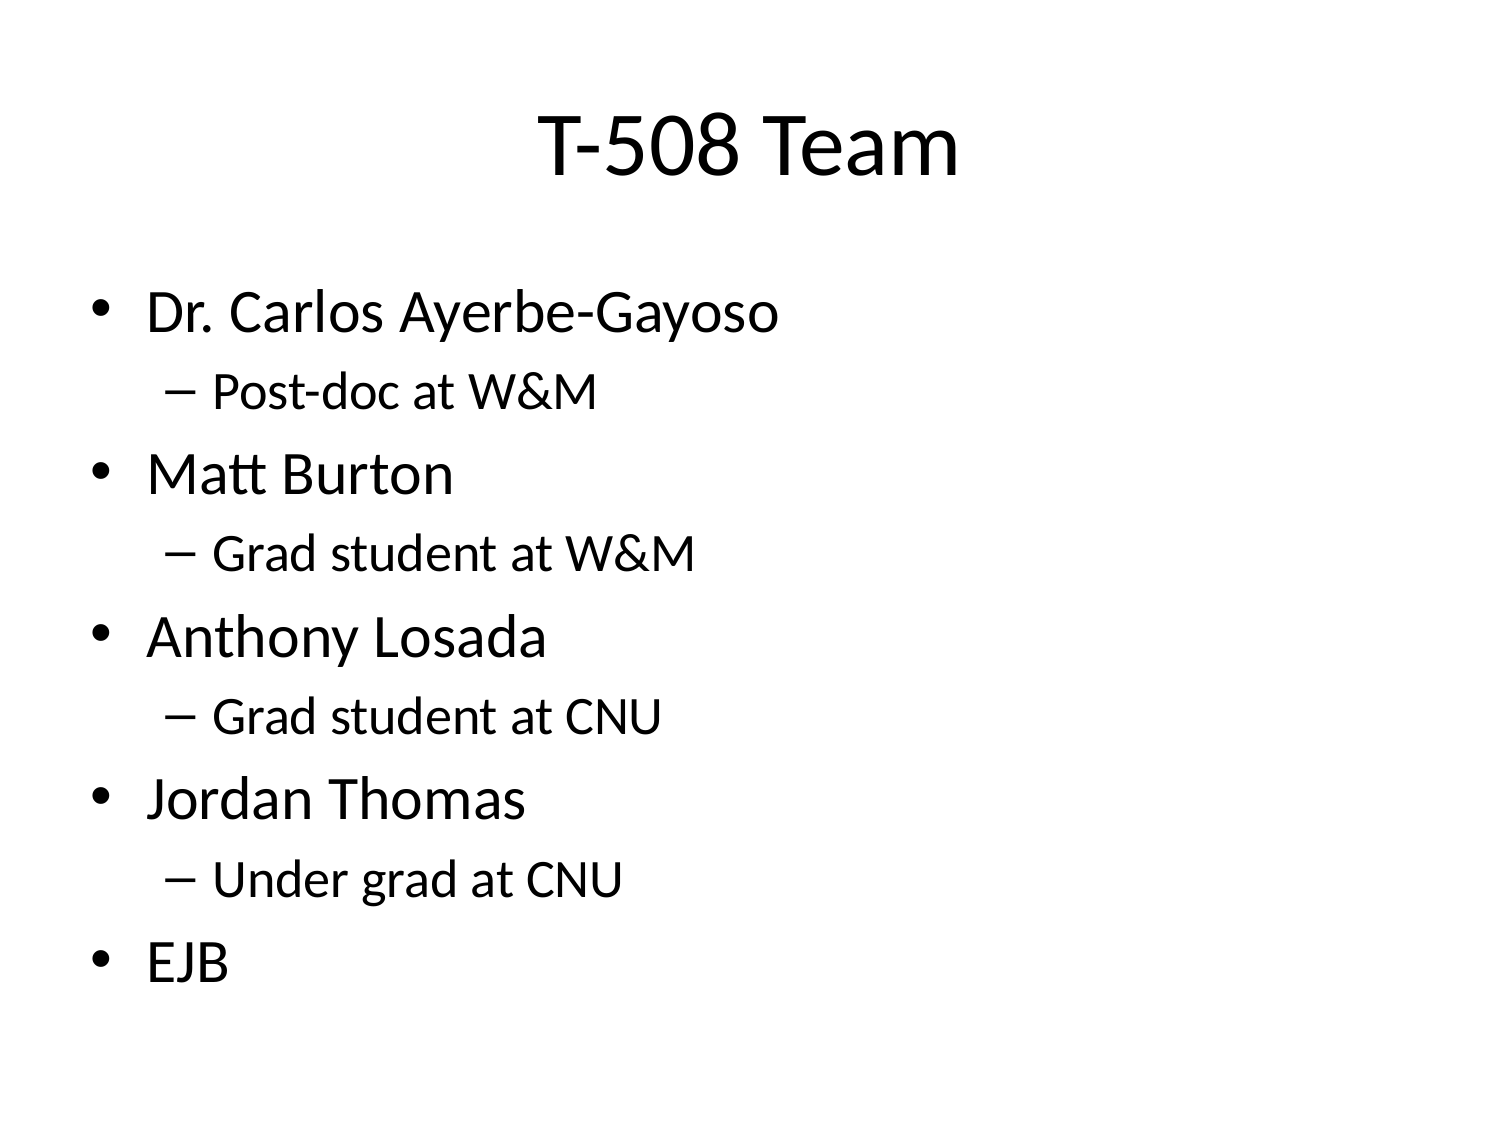

# T-508 Team
Dr. Carlos Ayerbe-Gayoso
Post-doc at W&M
Matt Burton
Grad student at W&M
Anthony Losada
Grad student at CNU
Jordan Thomas
Under grad at CNU
EJB